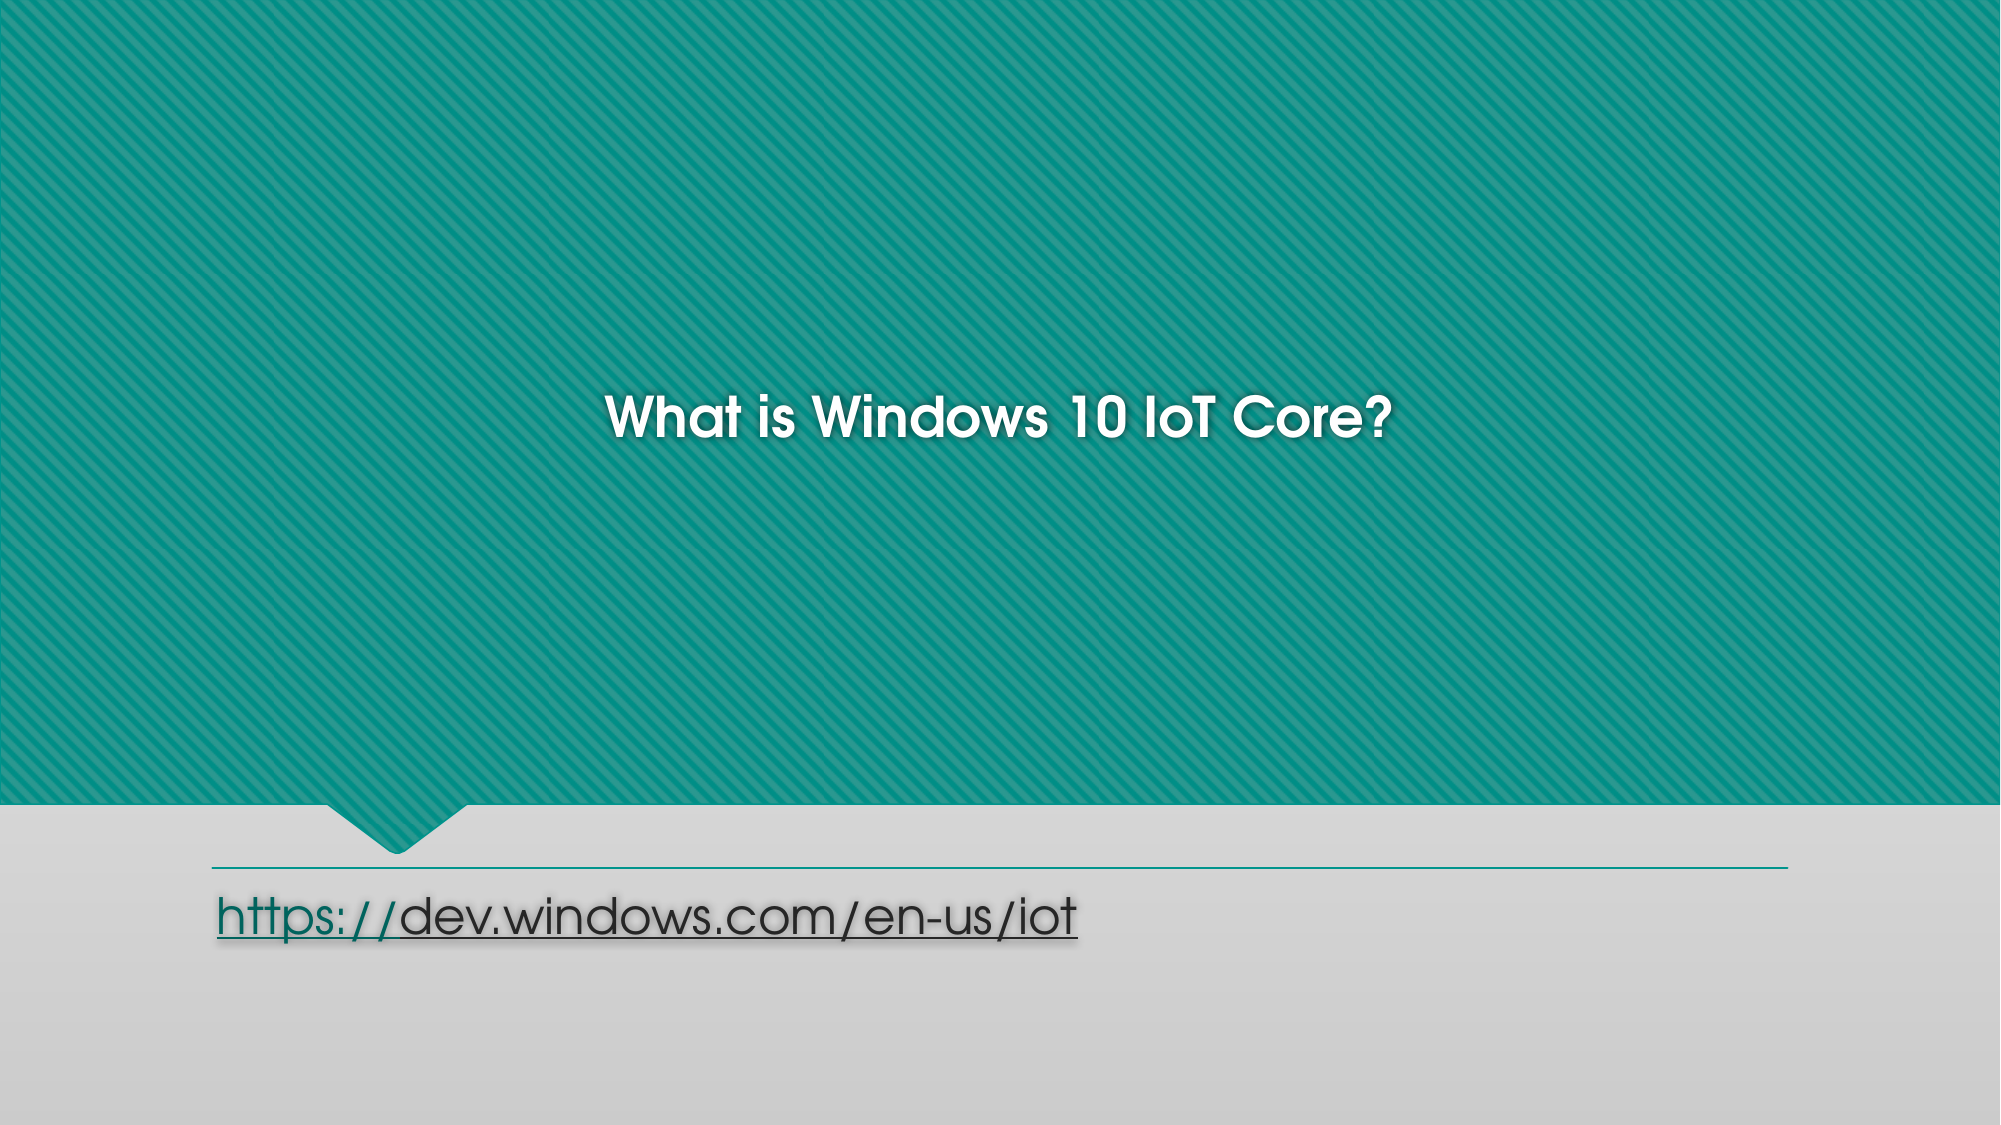

# What is Windows 10 IoT Core?
https://dev.windows.com/en-us/iot